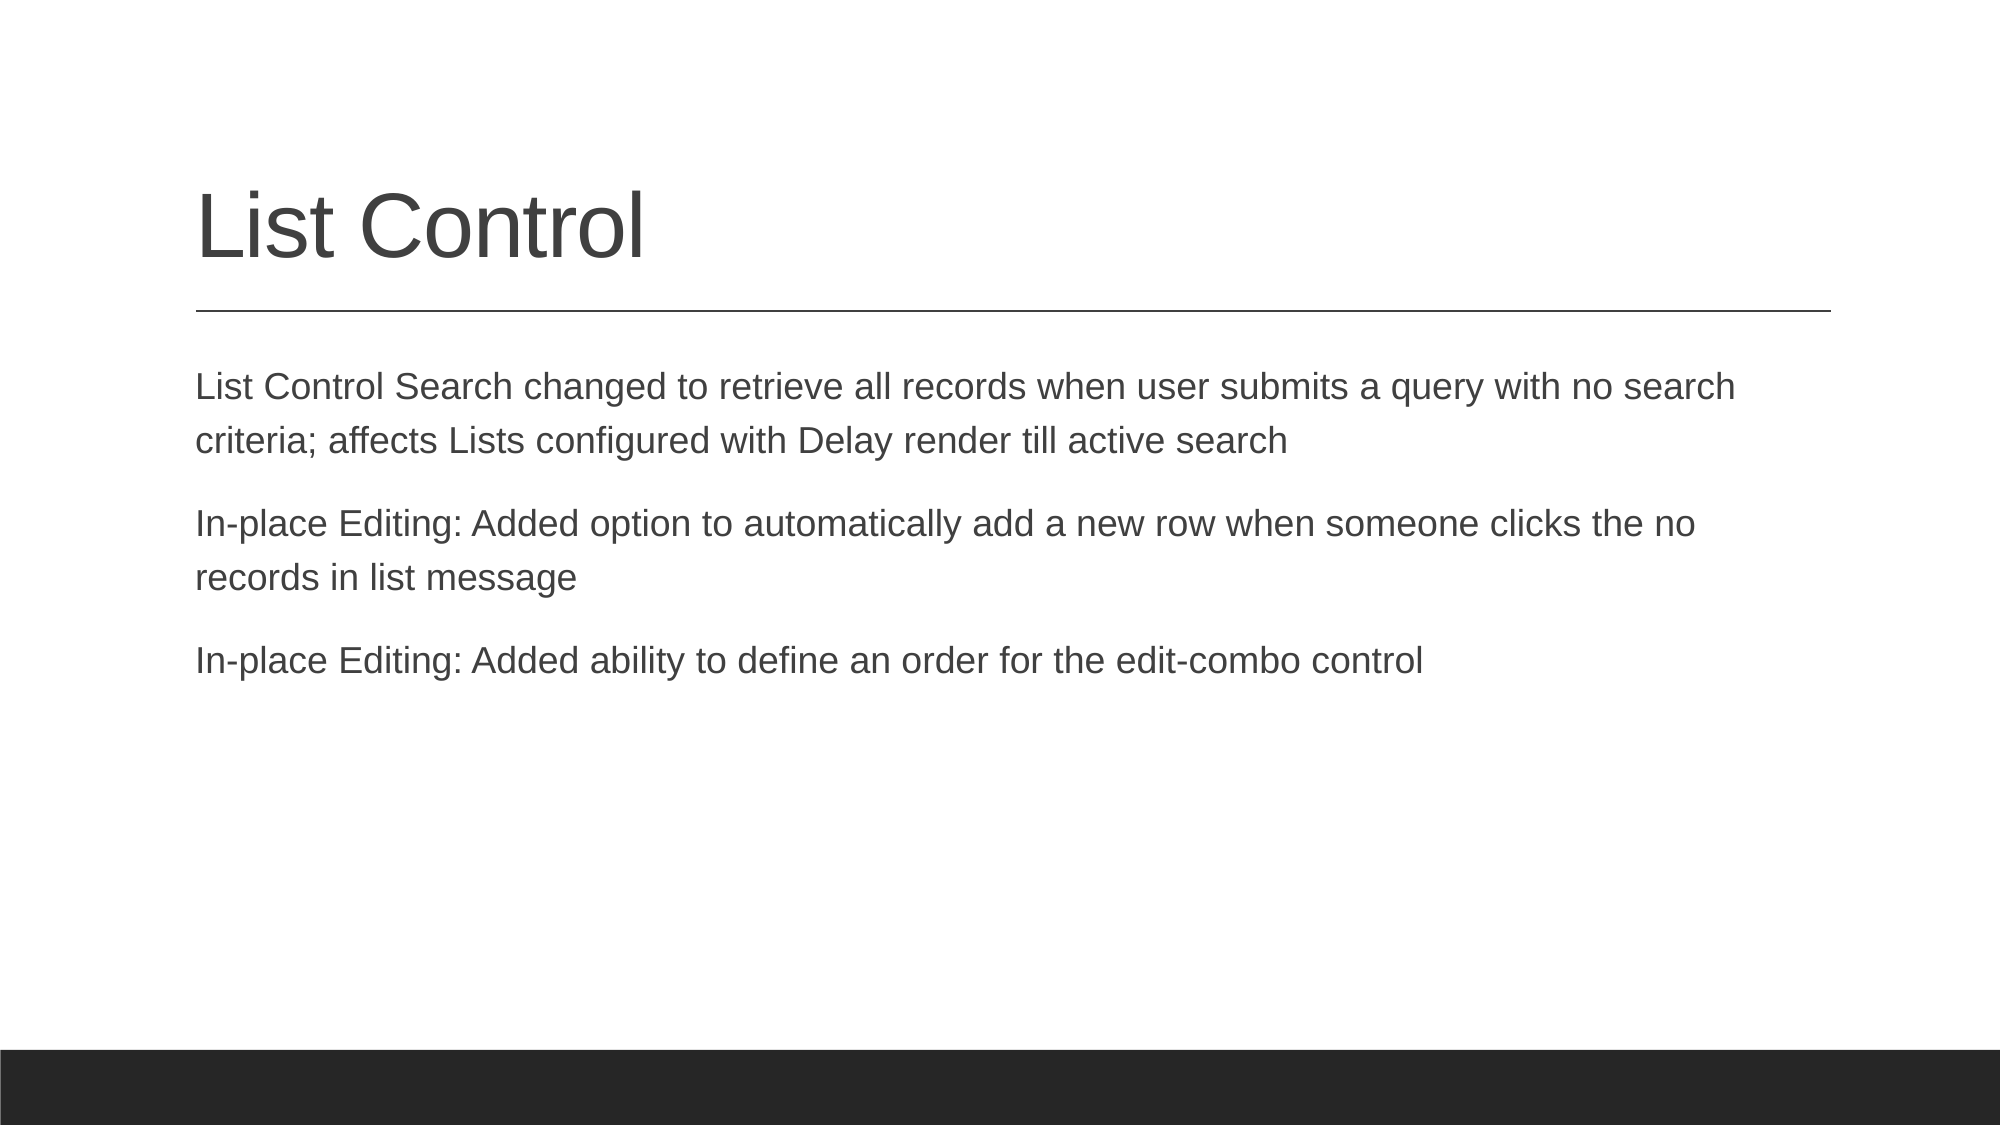

# List Control
List Control Search changed to retrieve all records when user submits a query with no search criteria; affects Lists configured with Delay render till active search
In-place Editing: Added option to automatically add a new row when someone clicks the no records in list message
In-place Editing: Added ability to define an order for the edit-combo control